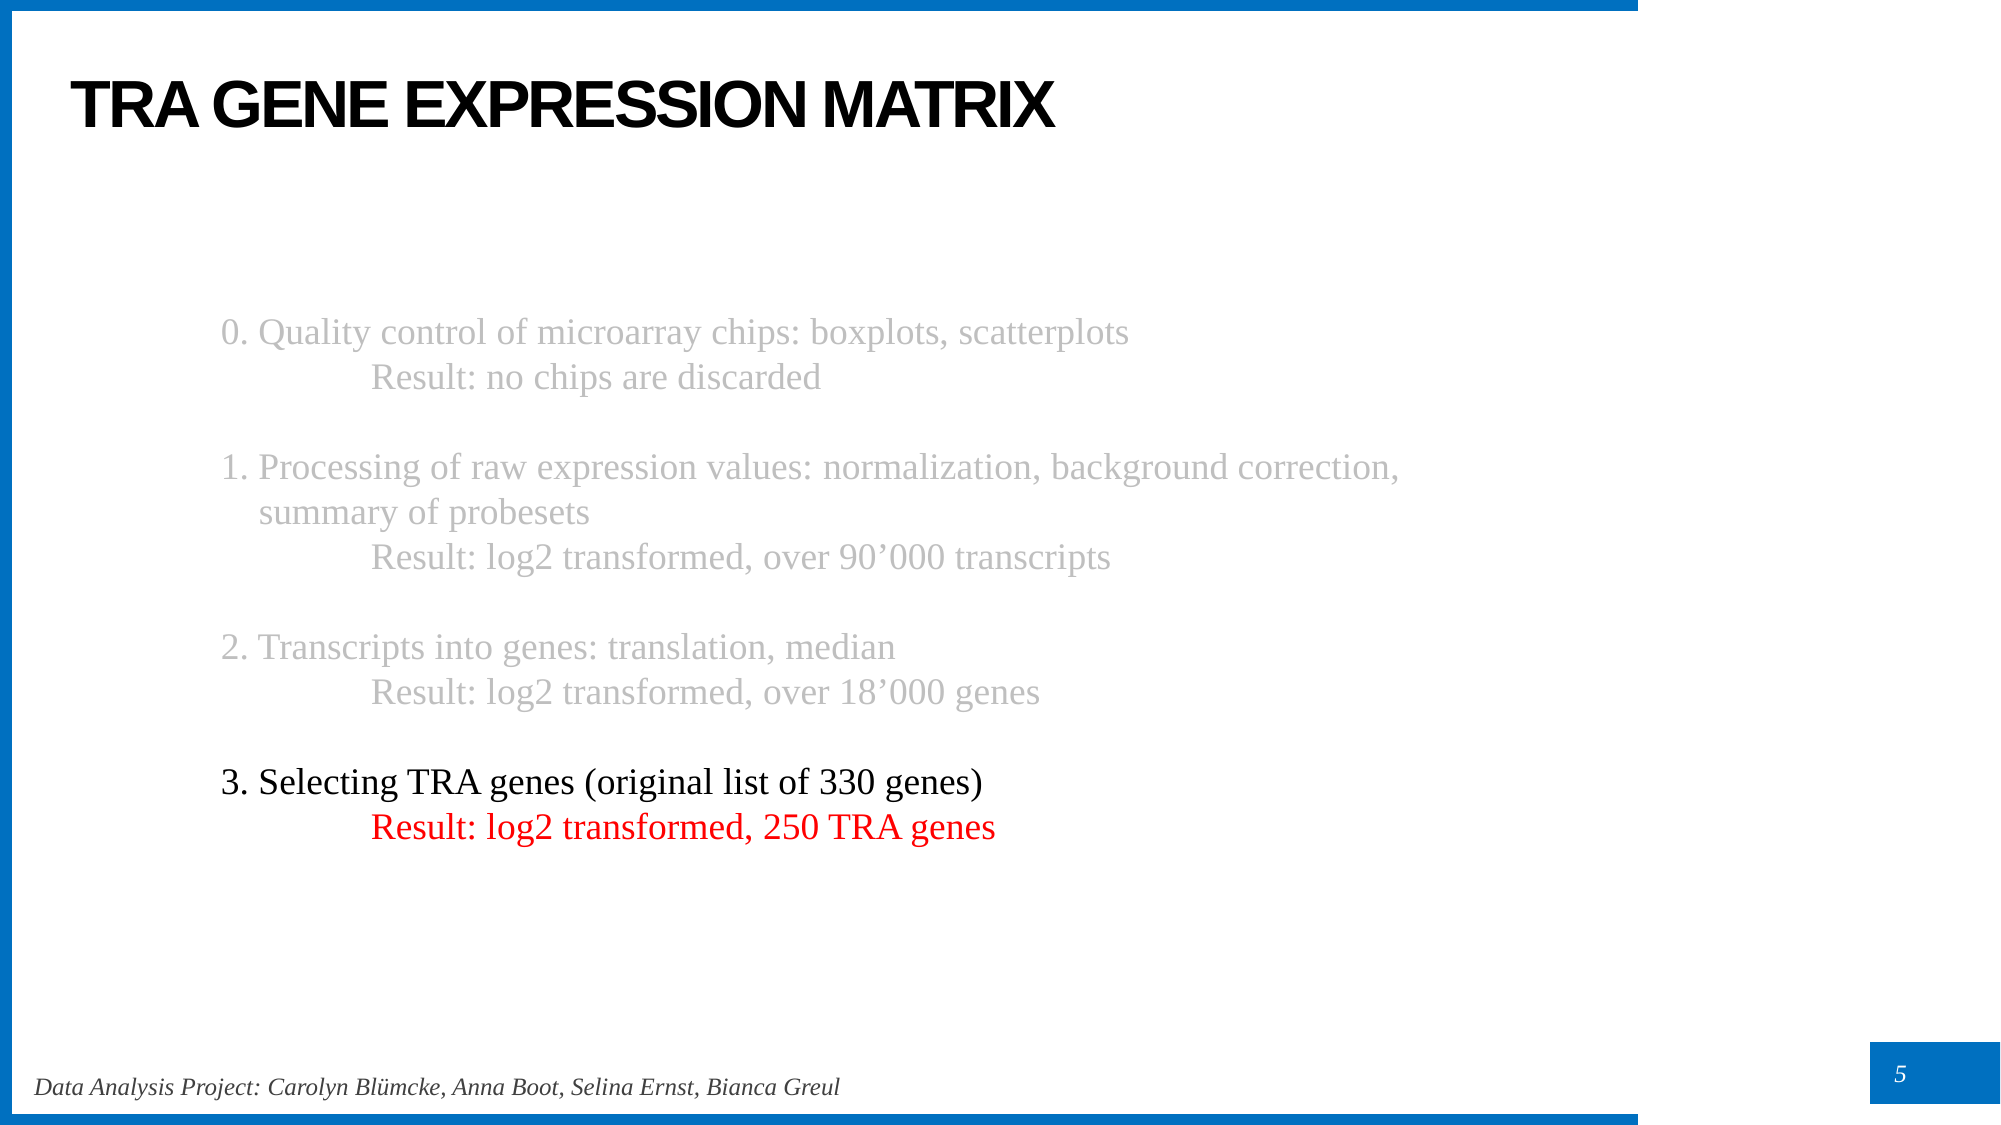

# TRA gene expression matrix
0. Quality control of microarray chips: boxplots, scatterplots
	Result: no chips are discarded

1. Processing of raw expression values: normalization, background correction,
    summary of probesets
	Result: log2 transformed, over 90’000 transcripts

2. Transcripts into genes: translation, median
	Result: log2 transformed, over 18’000 genes

3. Selecting TRA genes (original list of 330 genes)
	Result: log2 transformed, 250 TRA genes

5
Data Analysis Project: Carolyn Blümcke, Anna Boot, Selina Ernst, Bianca Greul